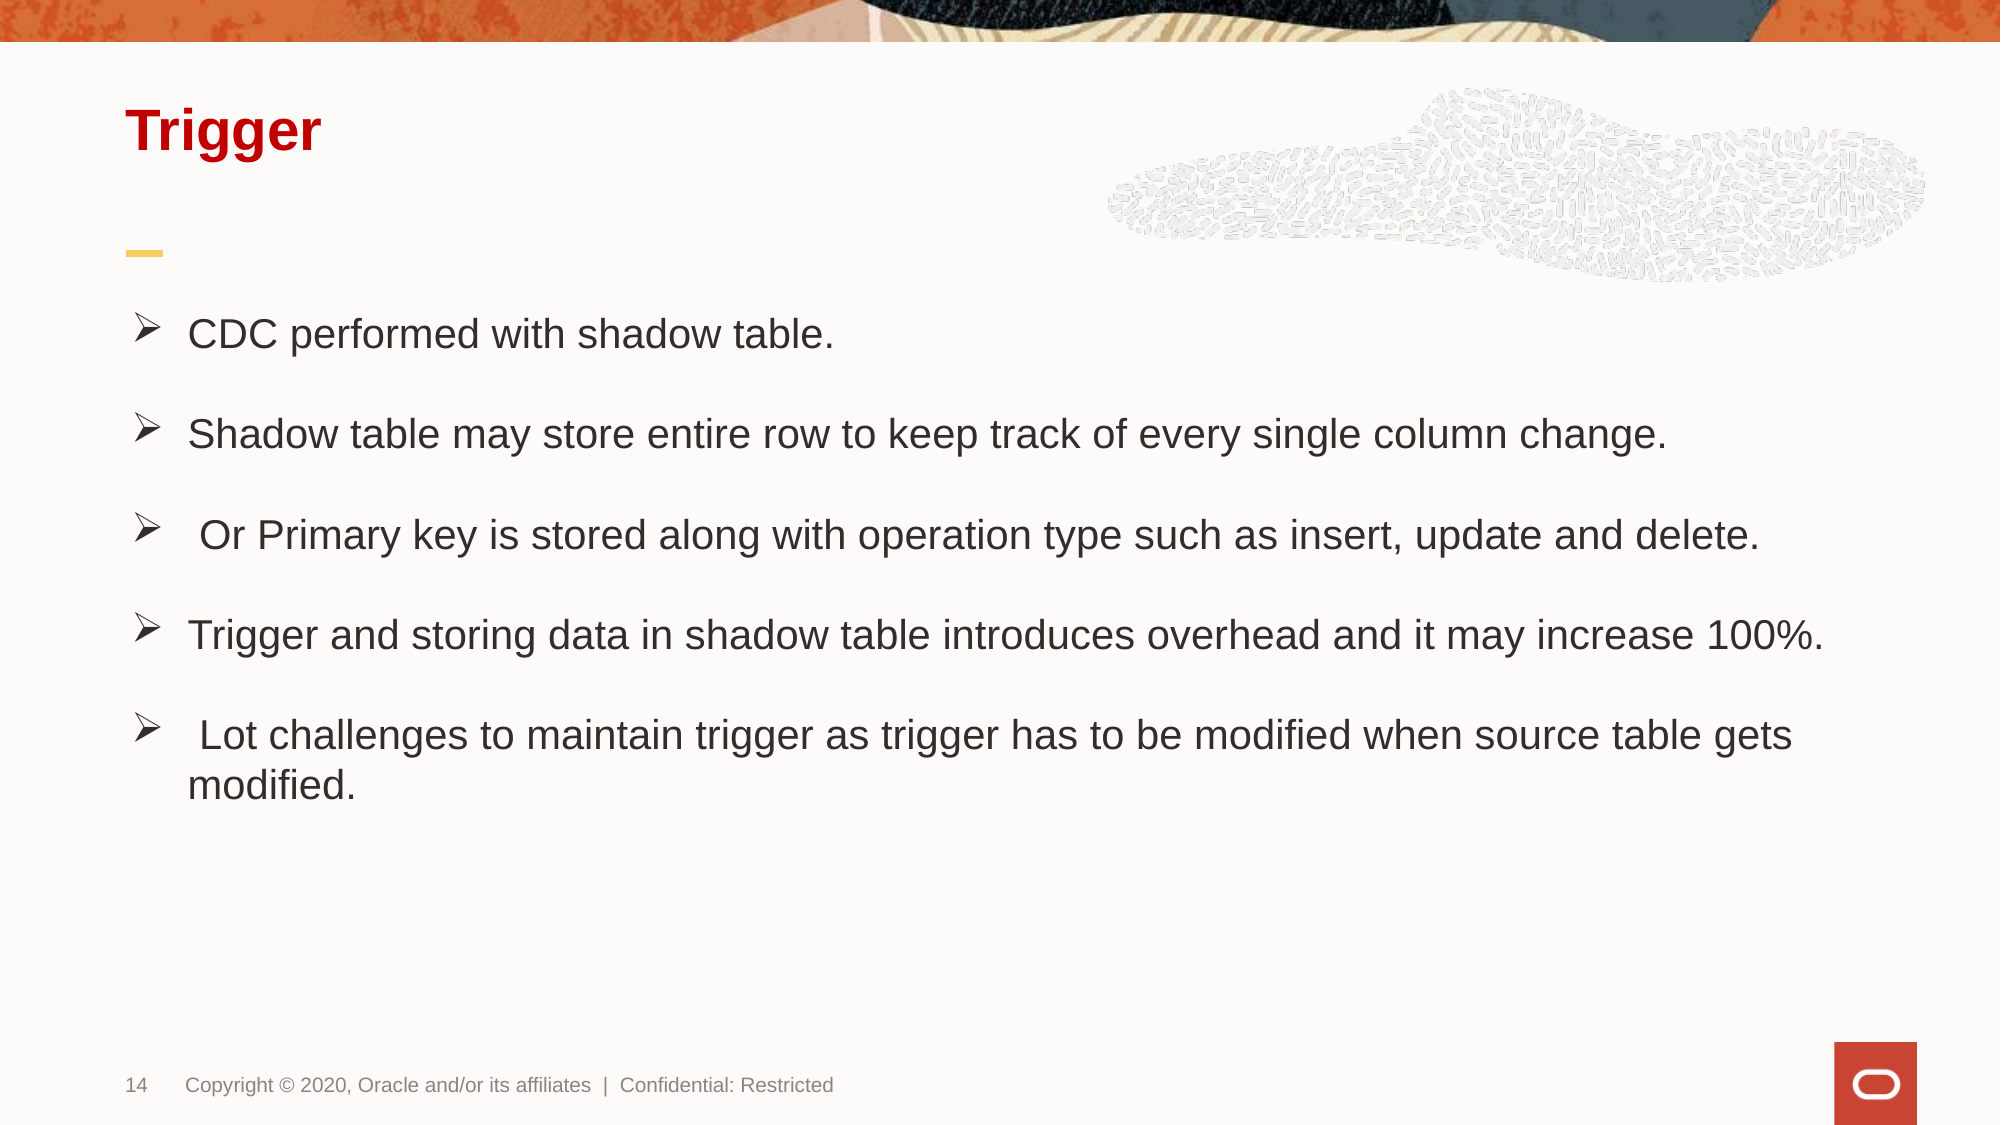

# Trigger
CDC performed with shadow table.

Shadow table may store entire row to keep track of every single column change.

 Or Primary key is stored along with operation type such as insert, update and delete.

Trigger and storing data in shadow table introduces overhead and it may increase 100%.

 Lot challenges to maintain trigger as trigger has to be modified when source table gets modified.

14
Copyright © 2020, Oracle and/or its affiliates  |  Confidential: Restricted